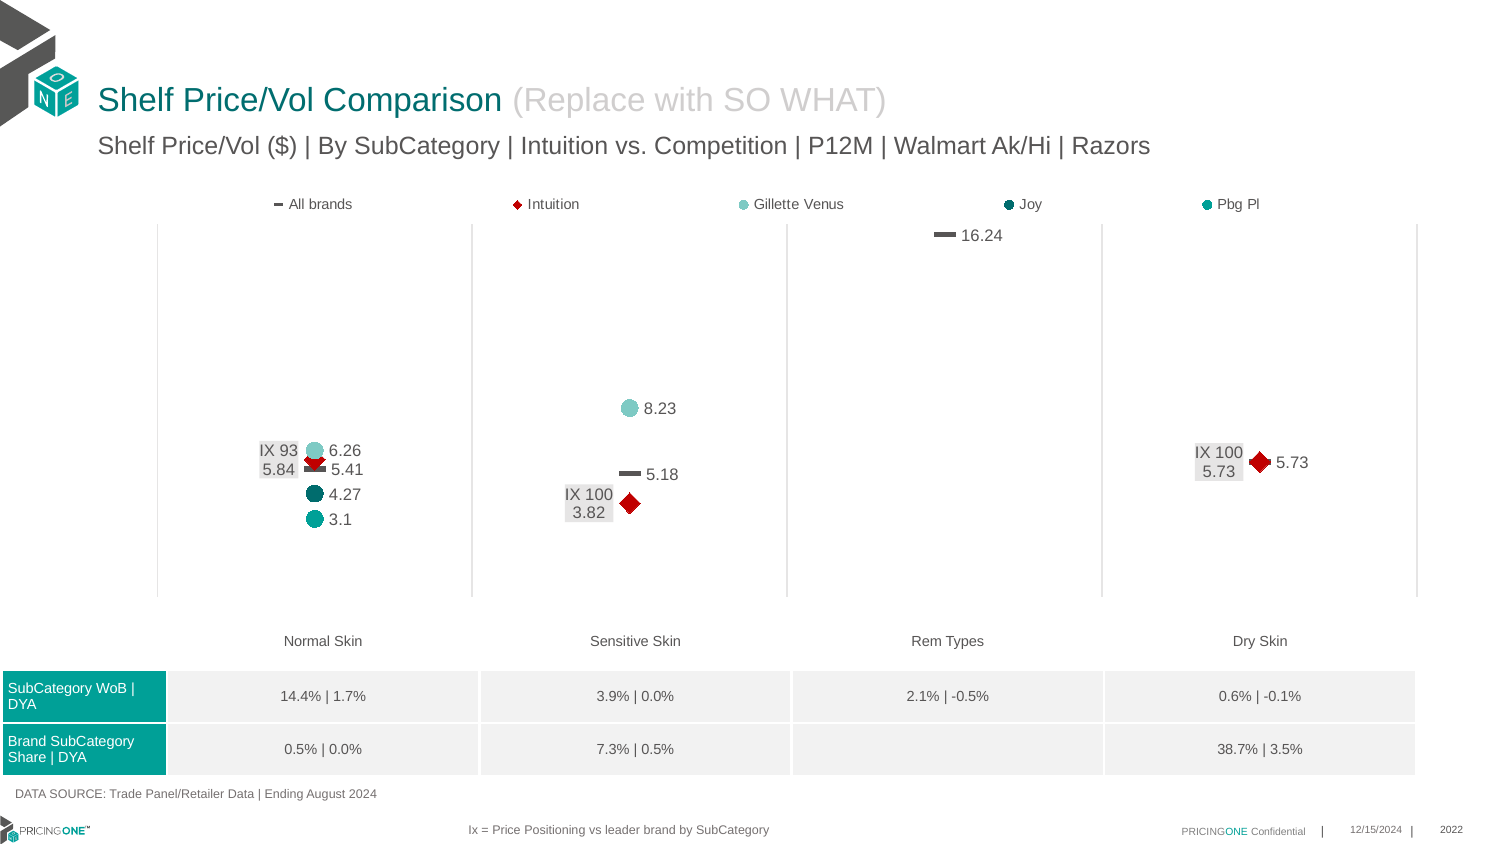

# Shelf Price/Vol Comparison (Replace with SO WHAT)
Shelf Price/Vol ($) | By SubCategory | Intuition vs. Competition | P12M | Walmart Ak/Hi | Razors

### Chart

| Category | All brands | Intuition | Gillette Venus | Joy | Pbg Pl |
|---|---|---|---|---|---|
| IX 93 | 5.41 | 5.84 | 6.26 | 4.27 | 3.1 |
| IX 100 | 5.18 | 3.82 | 8.23 | None | None |
| None | 16.24 | None | None | None | None |
| IX 100 | 5.73 | 5.73 | None | None | None |
|  | Normal Skin | Sensitive Skin | Rem Types | Dry Skin |
| --- | --- | --- | --- | --- |
| SubCategory WoB | DYA | 14.4% | 1.7% | 3.9% | 0.0% | 2.1% | -0.5% | 0.6% | -0.1% |
| Brand SubCategory Share | DYA | 0.5% | 0.0% | 7.3% | 0.5% |  | 38.7% | 3.5% |
DATA SOURCE: Trade Panel/Retailer Data | Ending August 2024
Ix = Price Positioning vs leader brand by SubCategory
12/15/2024
2022